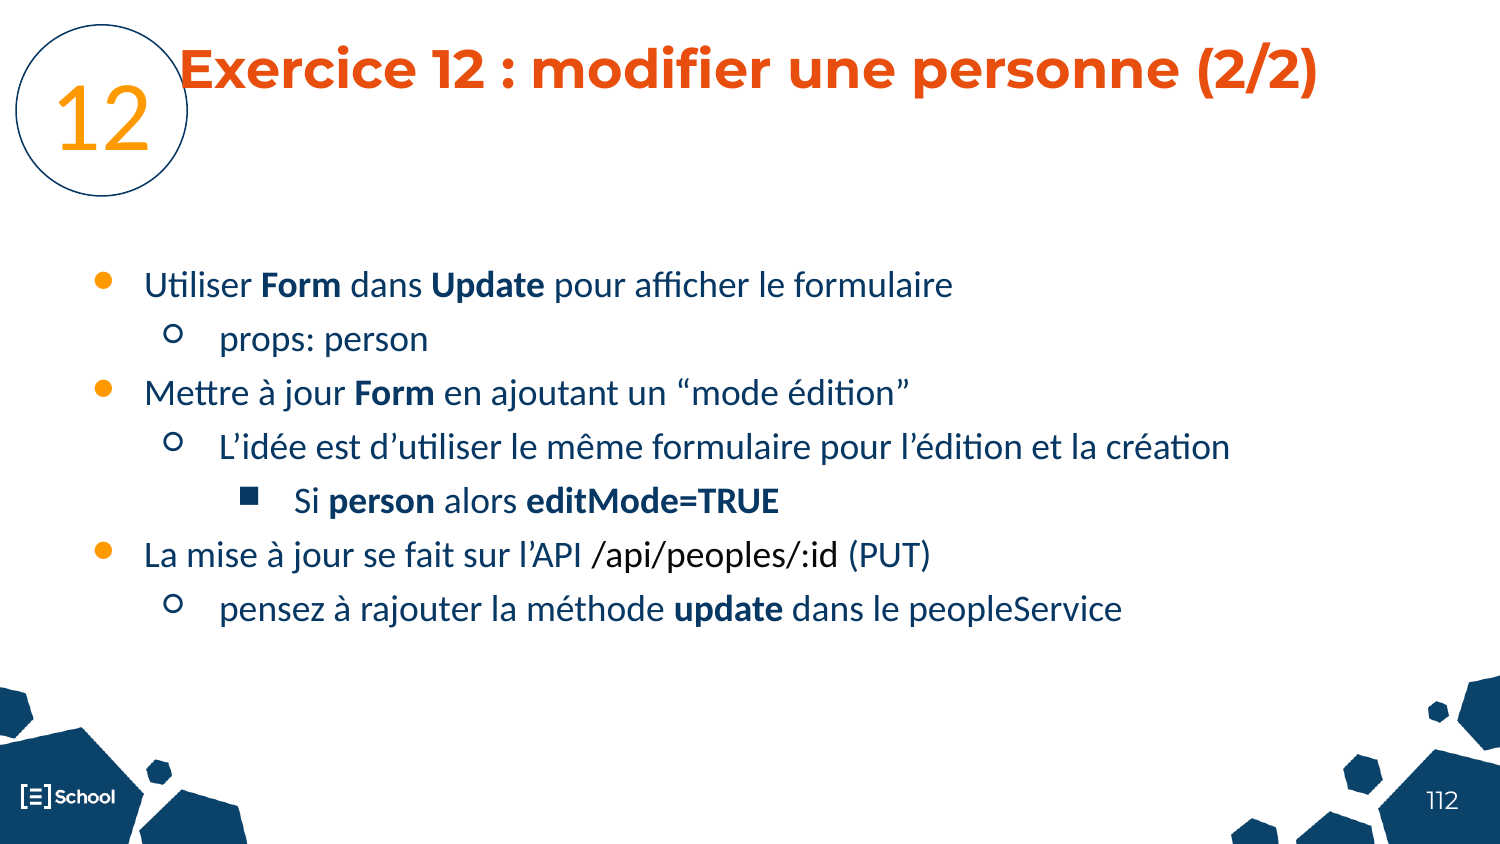

Exercice 12 : modifier une personne (2/2)

12

Utiliser Form dans Update pour afficher le formulaire
props: person
Mettre à jour Form en ajoutant un “mode édition”
L’idée est d’utiliser le même formulaire pour l’édition et la création
Si person alors editMode=TRUE
La mise à jour se fait sur l’API /api/peoples/:id (PUT)
pensez à rajouter la méthode update dans le peopleService
112